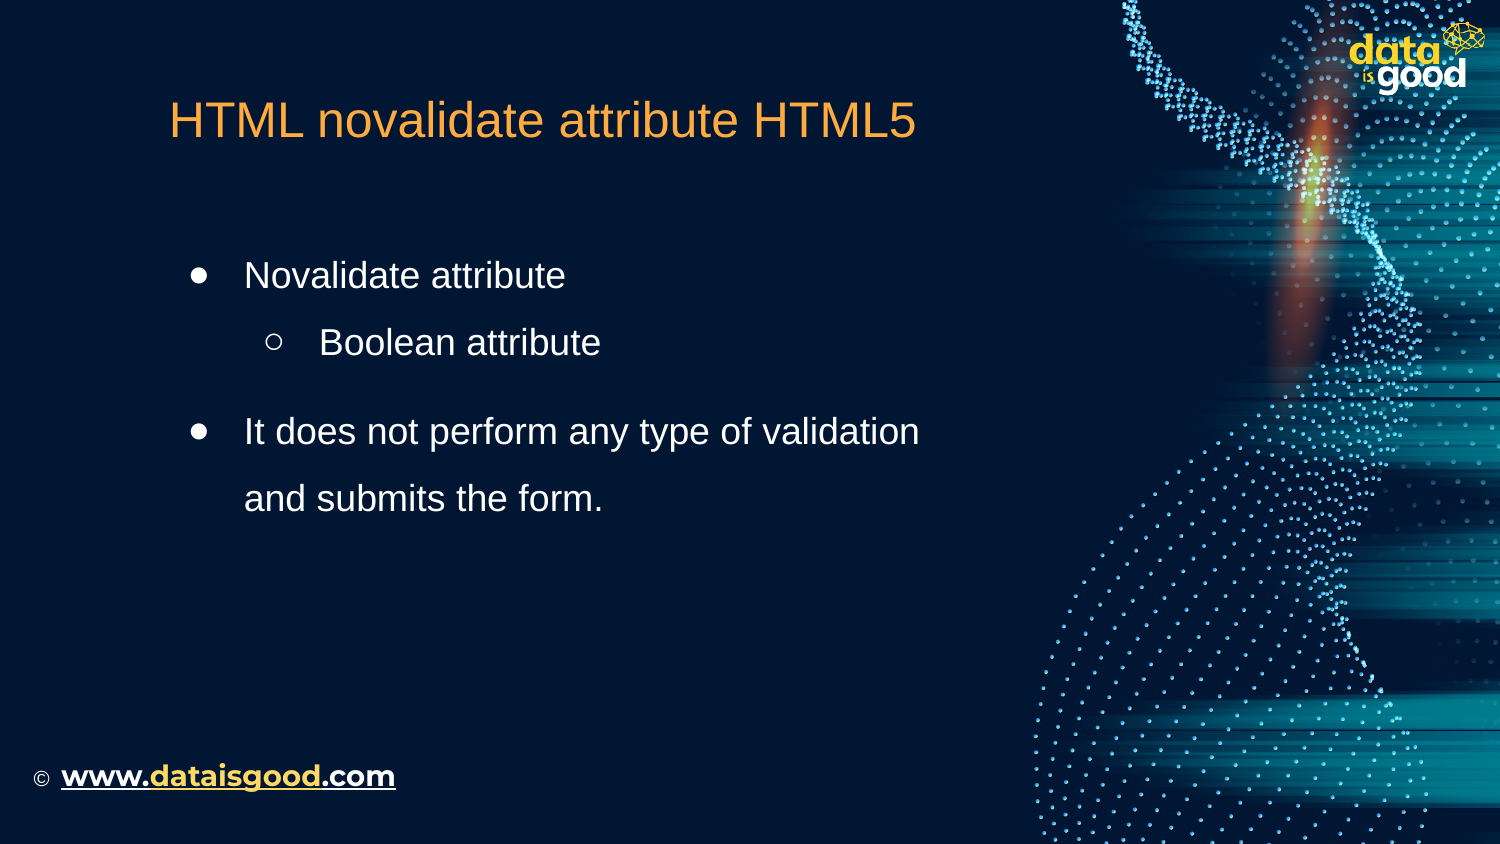

# HTML novalidate attribute HTML5
Novalidate attribute
Boolean attribute
It does not perform any type of validation and submits the form.